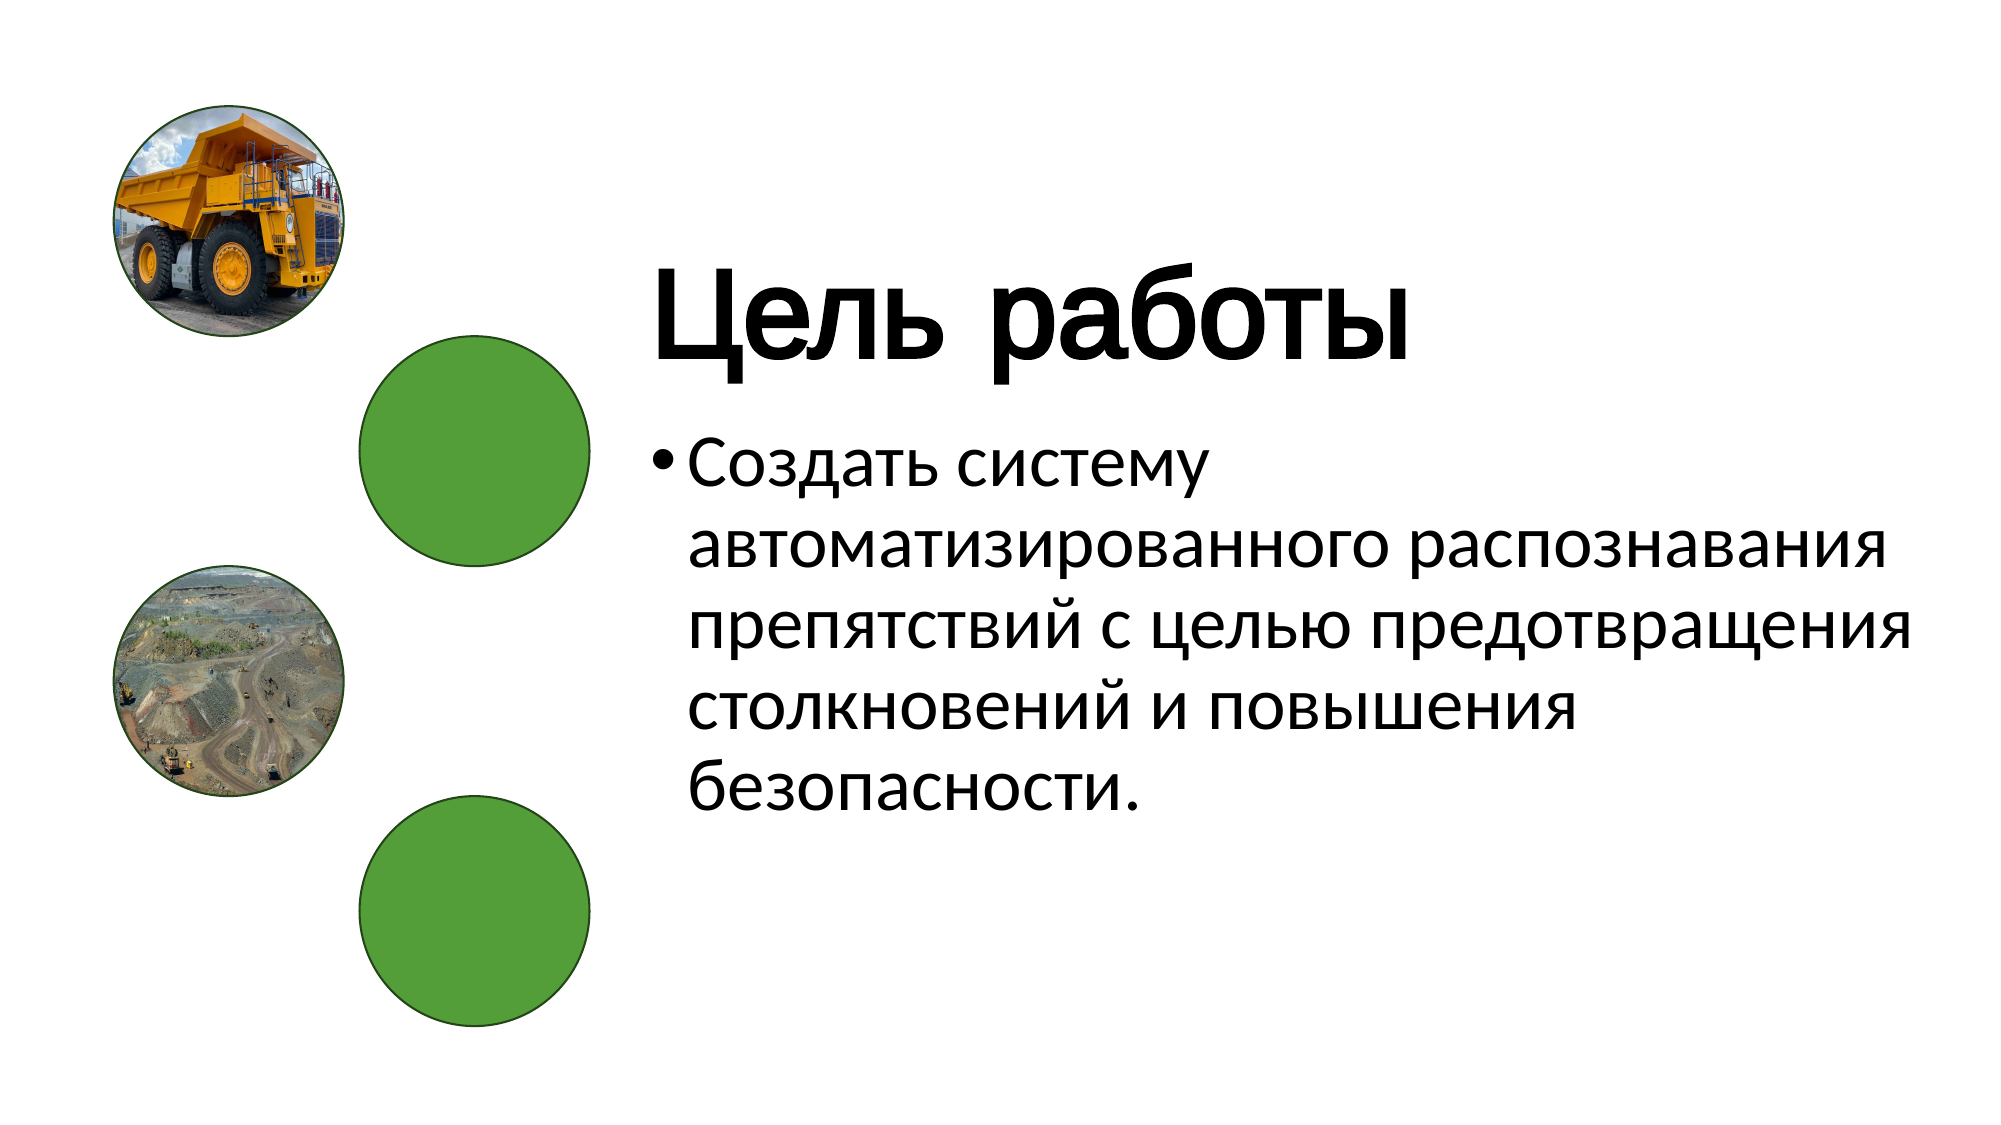

# Цель работы

Создать систему автоматизированного распознавания препятствий с целью предотвращения столкновений и повышения безопасности.